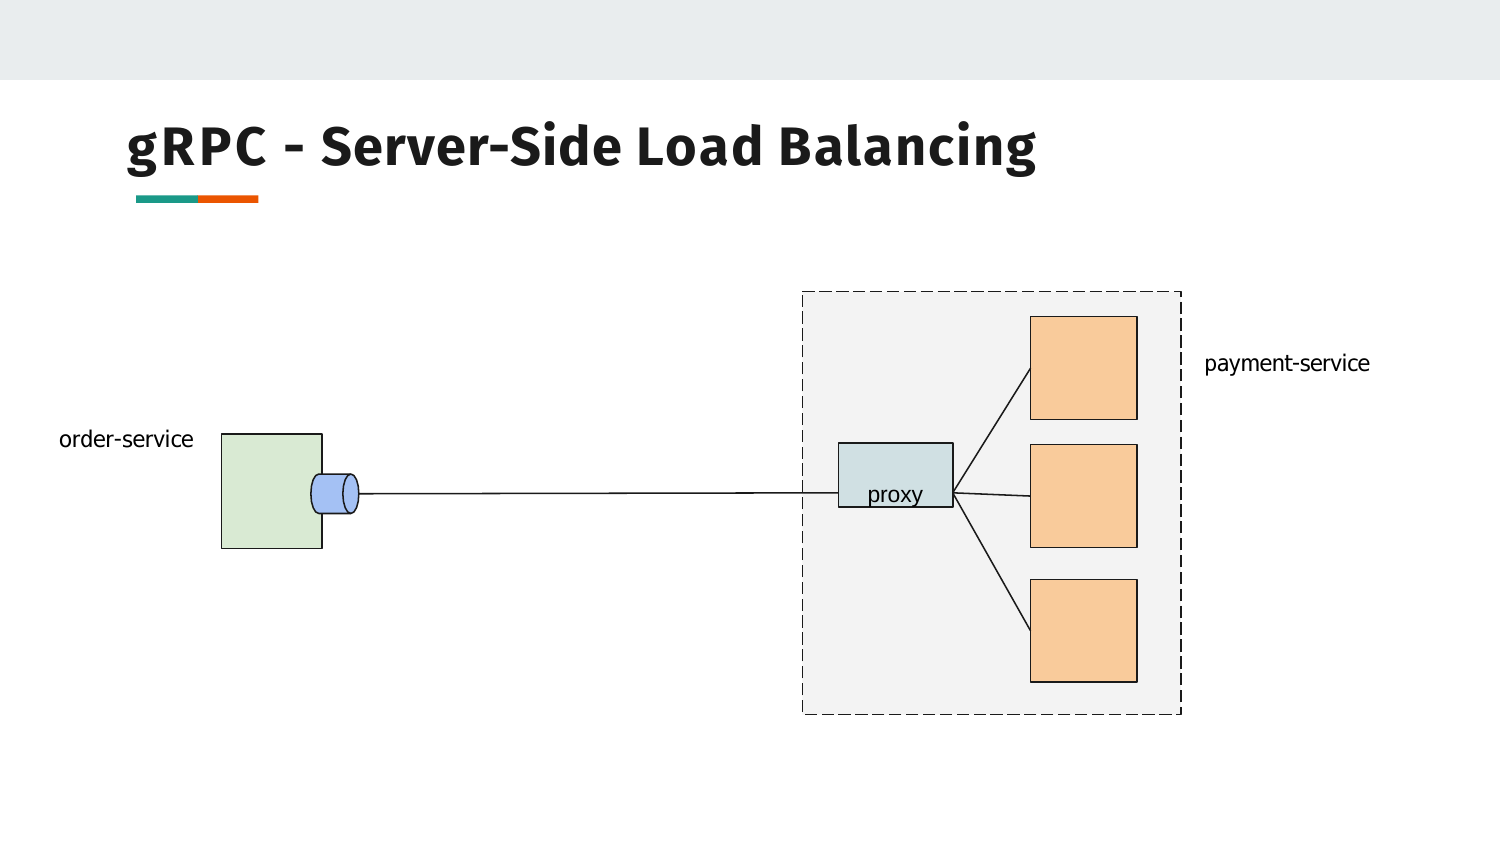

# gRPC - Server-Side Load Balancing

payment-service

order-service

proxy